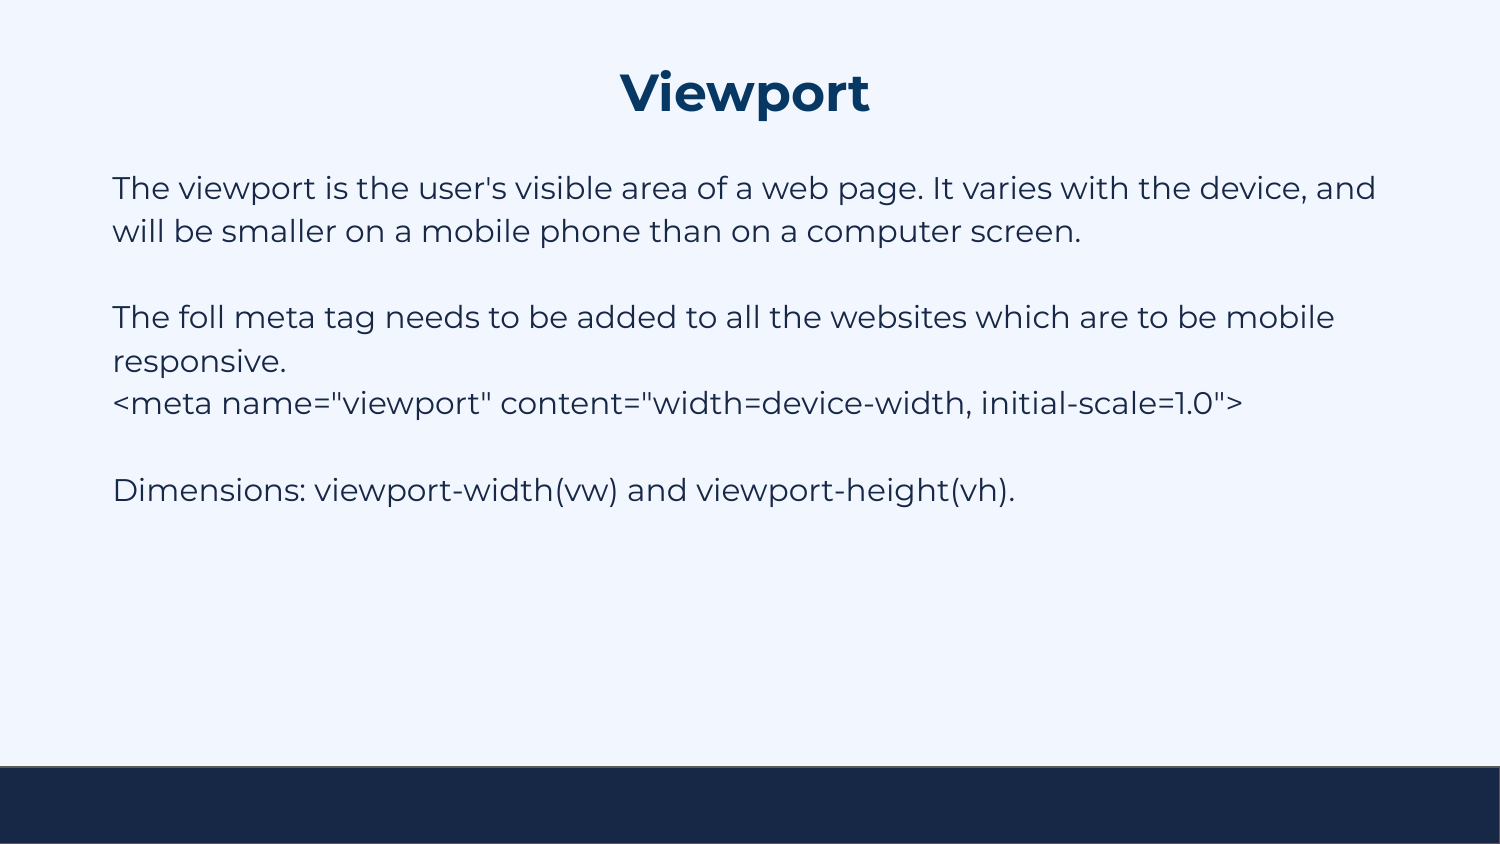

# Viewport
The viewport is the user's visible area of a web page. It varies with the device, and will be smaller on a mobile phone than on a computer screen.

The foll meta tag needs to be added to all the websites which are to be mobile responsive.
<meta name="viewport" content="width=device-width, initial-scale=1.0">

Dimensions: viewport-width(vw) and viewport-height(vh).